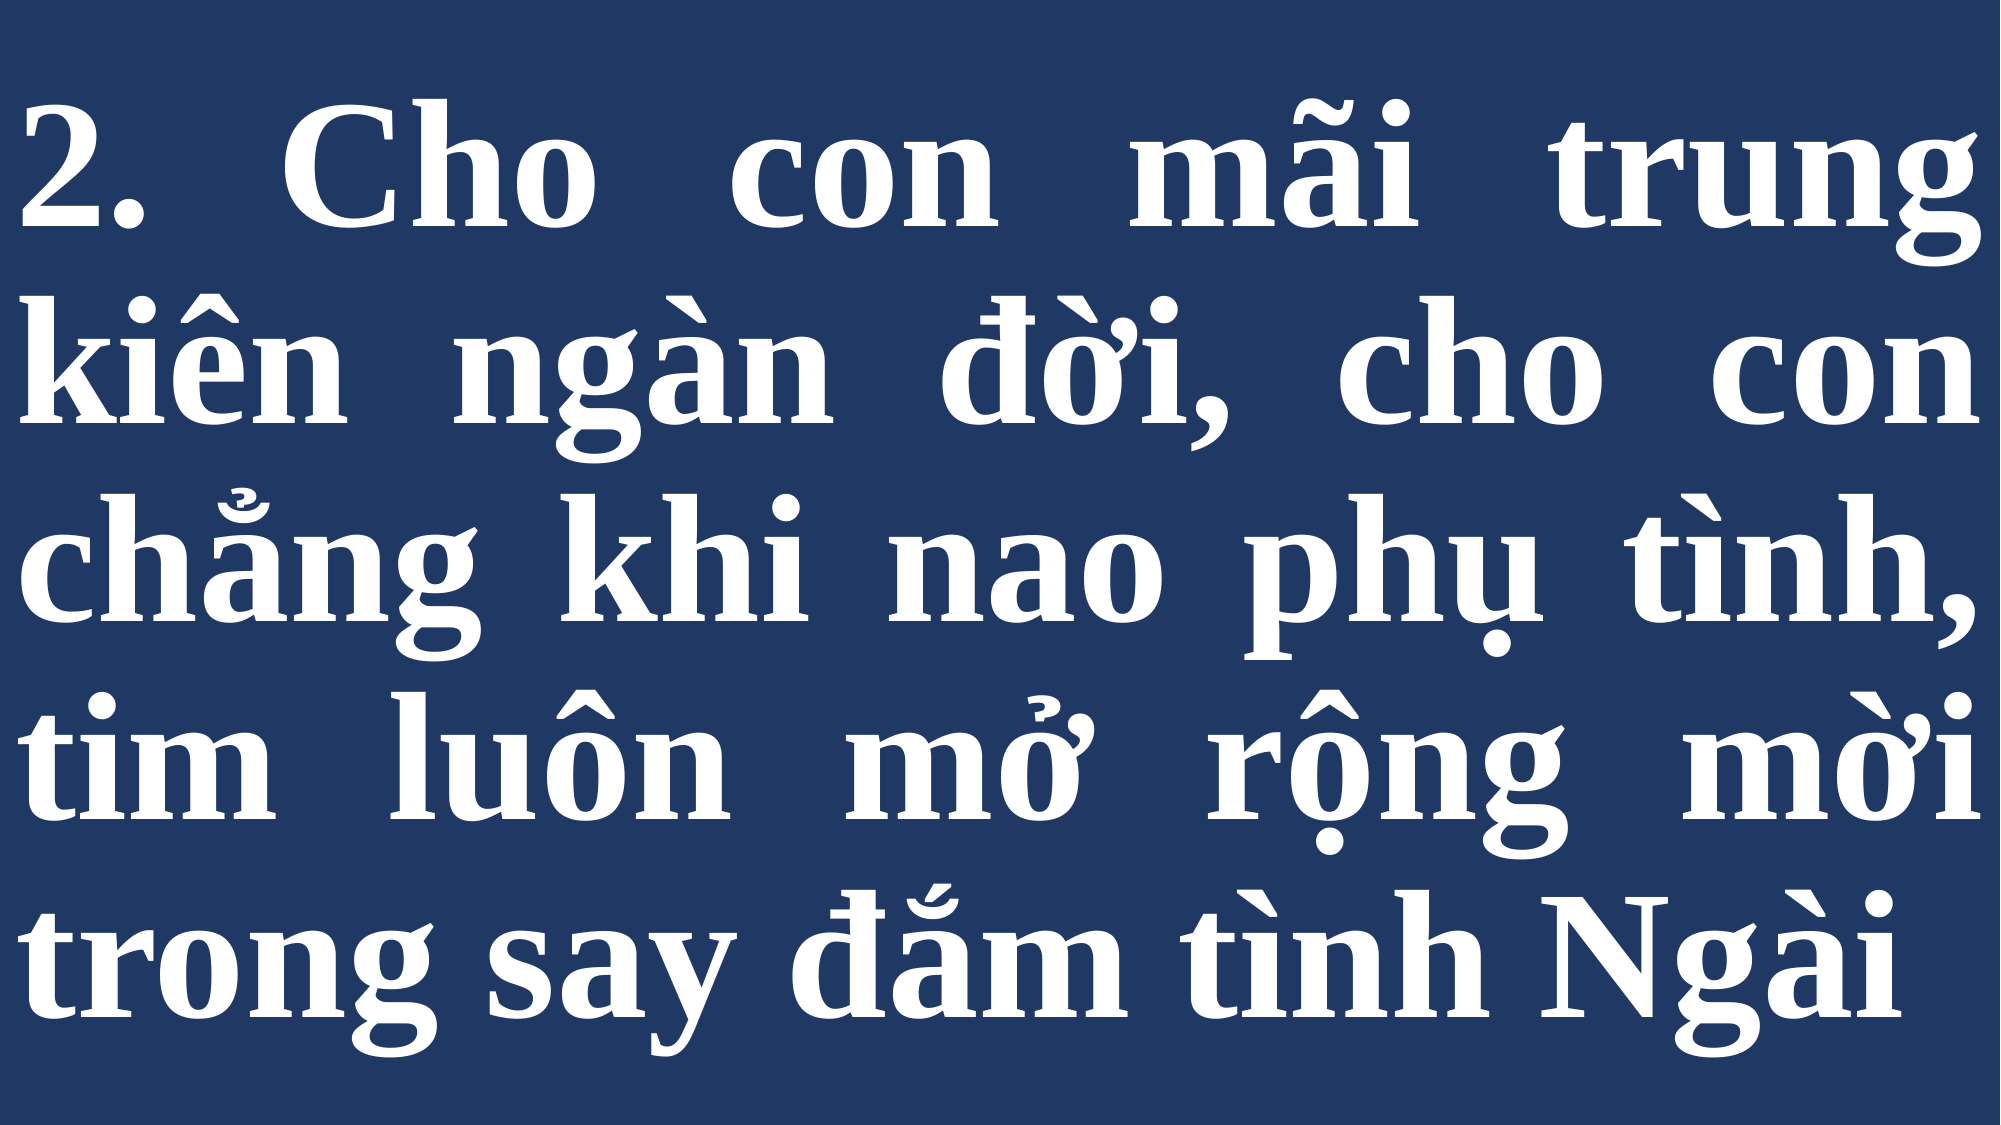

# 2. Cho con mãi trung kiên ngàn đời, cho con chẳng khi nao phụ tình, tim luôn mở rộng mời trong say đắm tình Ngài